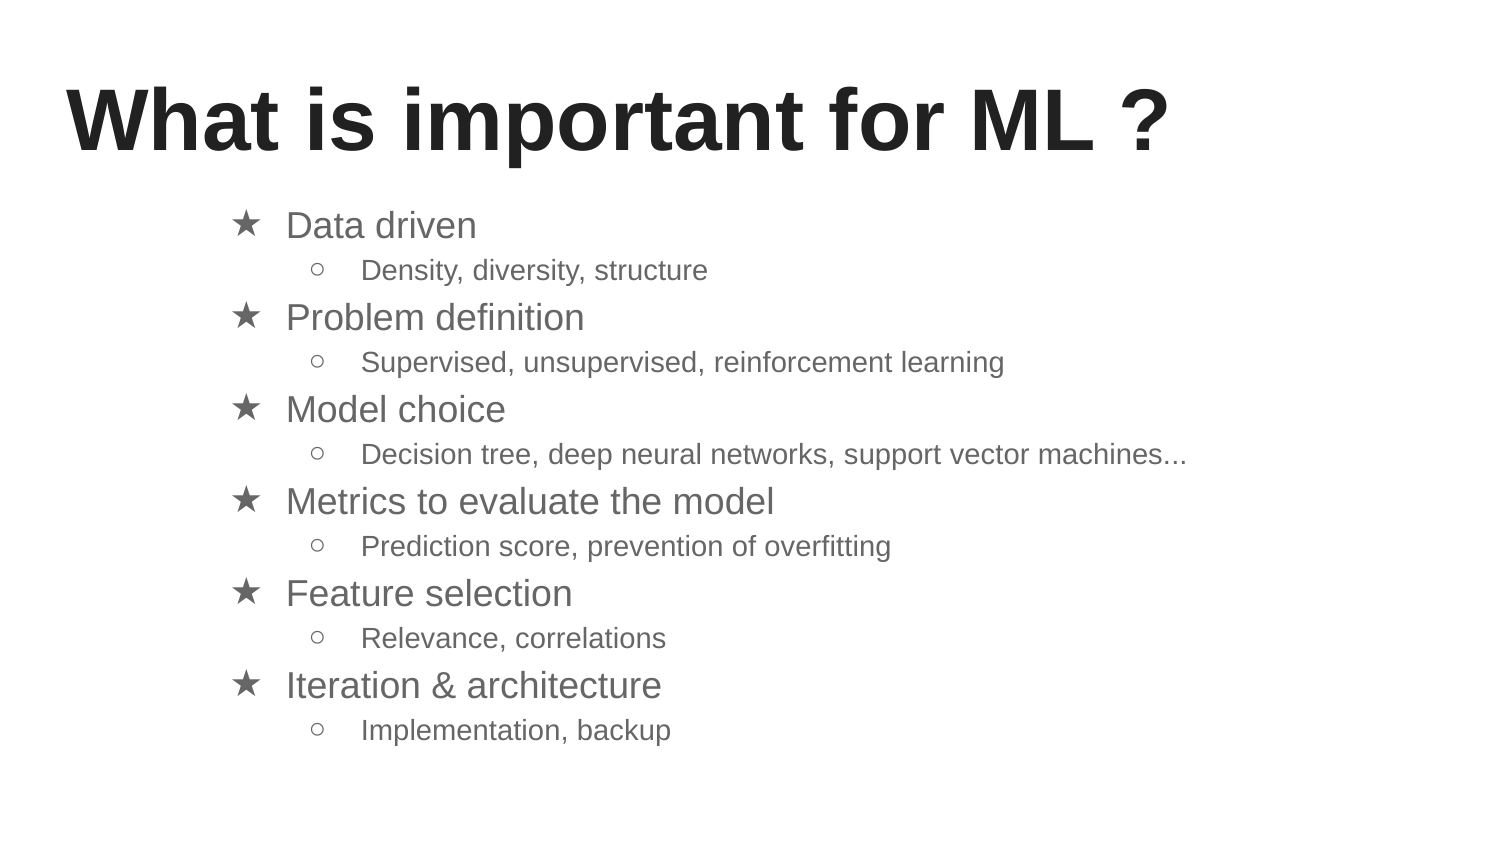

# What is important for ML ?
Data driven
Density, diversity, structure
Problem definition
Supervised, unsupervised, reinforcement learning
Model choice
Decision tree, deep neural networks, support vector machines...
Metrics to evaluate the model
Prediction score, prevention of overfitting
Feature selection
Relevance, correlations
Iteration & architecture
Implementation, backup